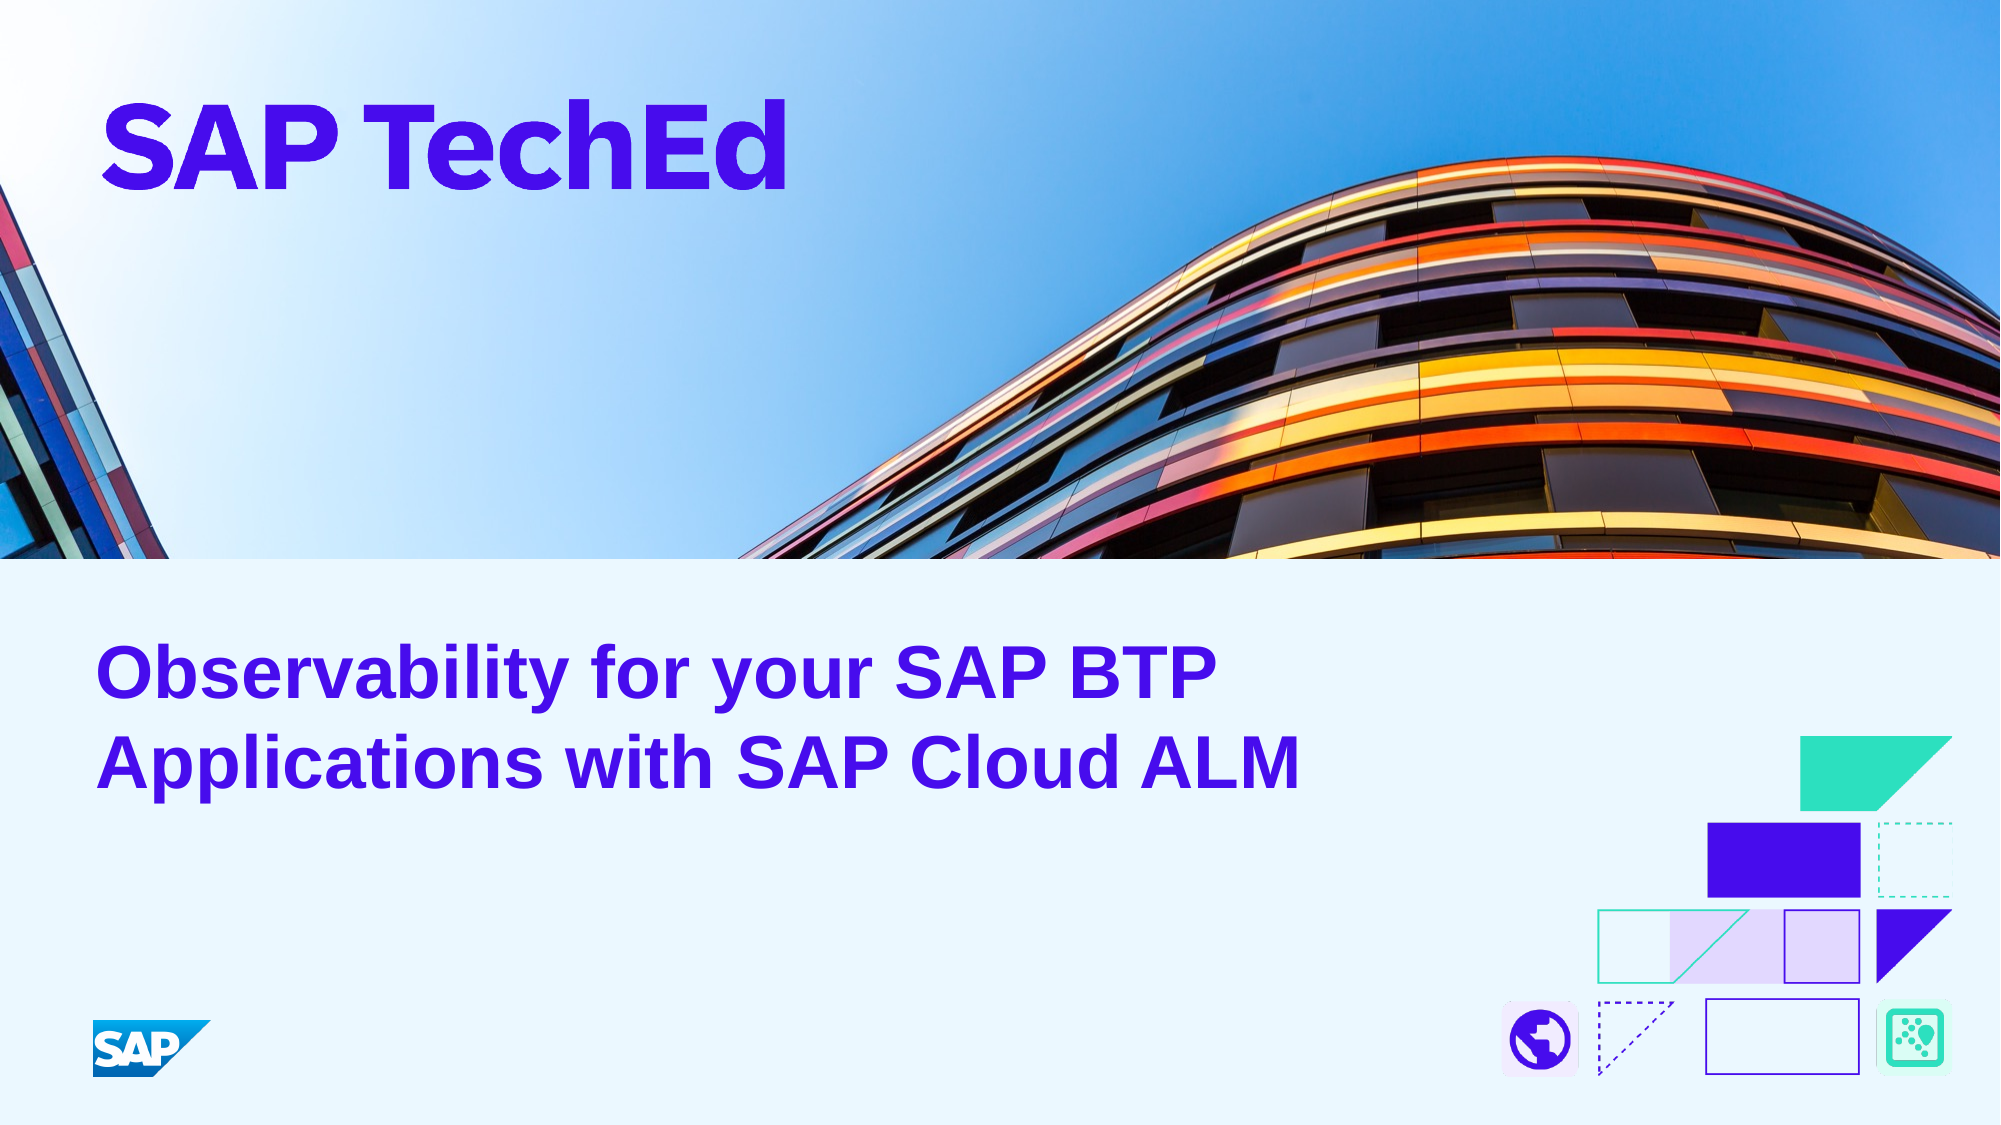

# Observability for your SAP BTP Applications with SAP Cloud ALM